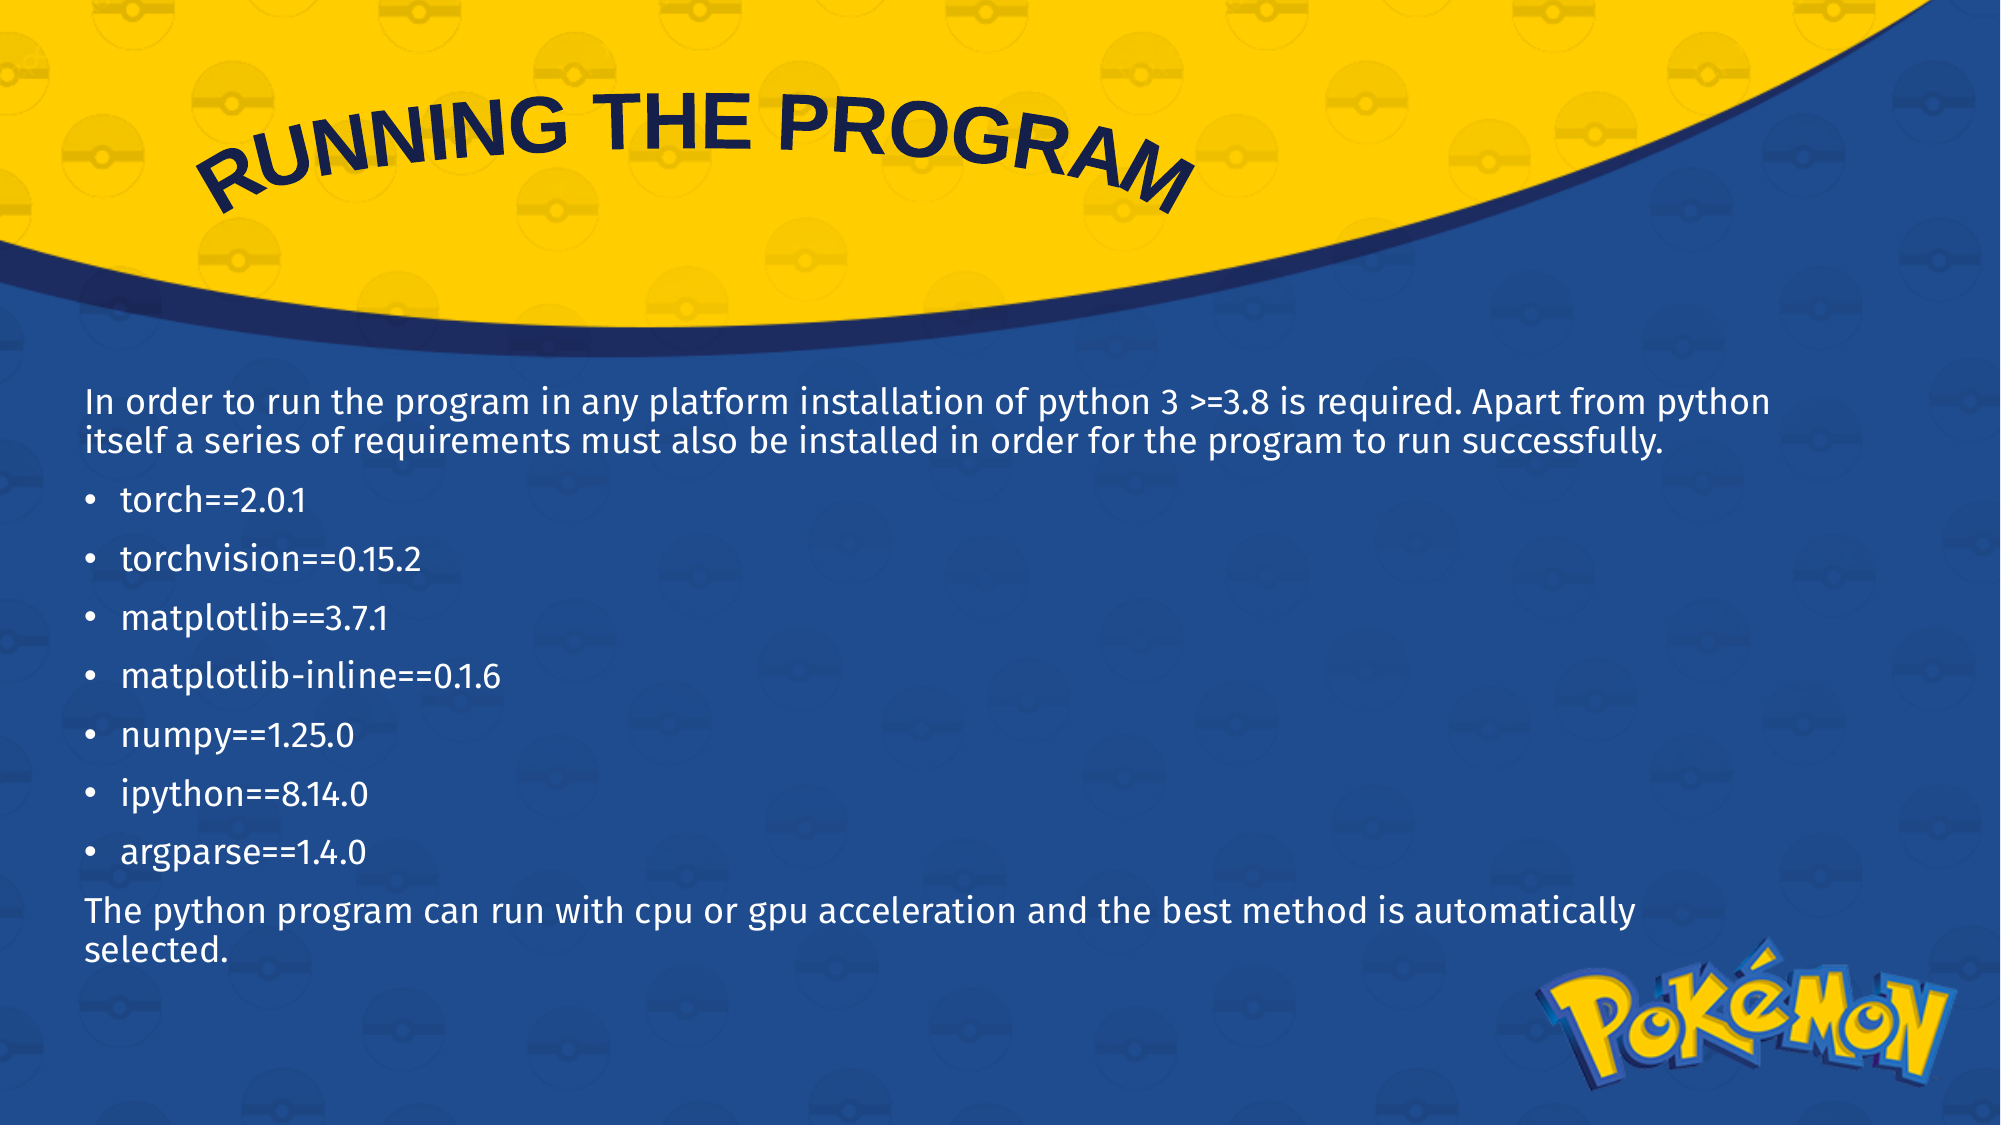

RUNNING THE PROGRAM
In order to run the program in any platform installation of python 3 >=3.8 is required. Apart from python itself a series of requirements must also be installed in order for the program to run successfully.
torch==2.0.1
torchvision==0.15.2
matplotlib==3.7.1
matplotlib-inline==0.1.6
numpy==1.25.0
ipython==8.14.0
argparse==1.4.0
The python program can run with cpu or gpu acceleration and the best method is automatically selected.